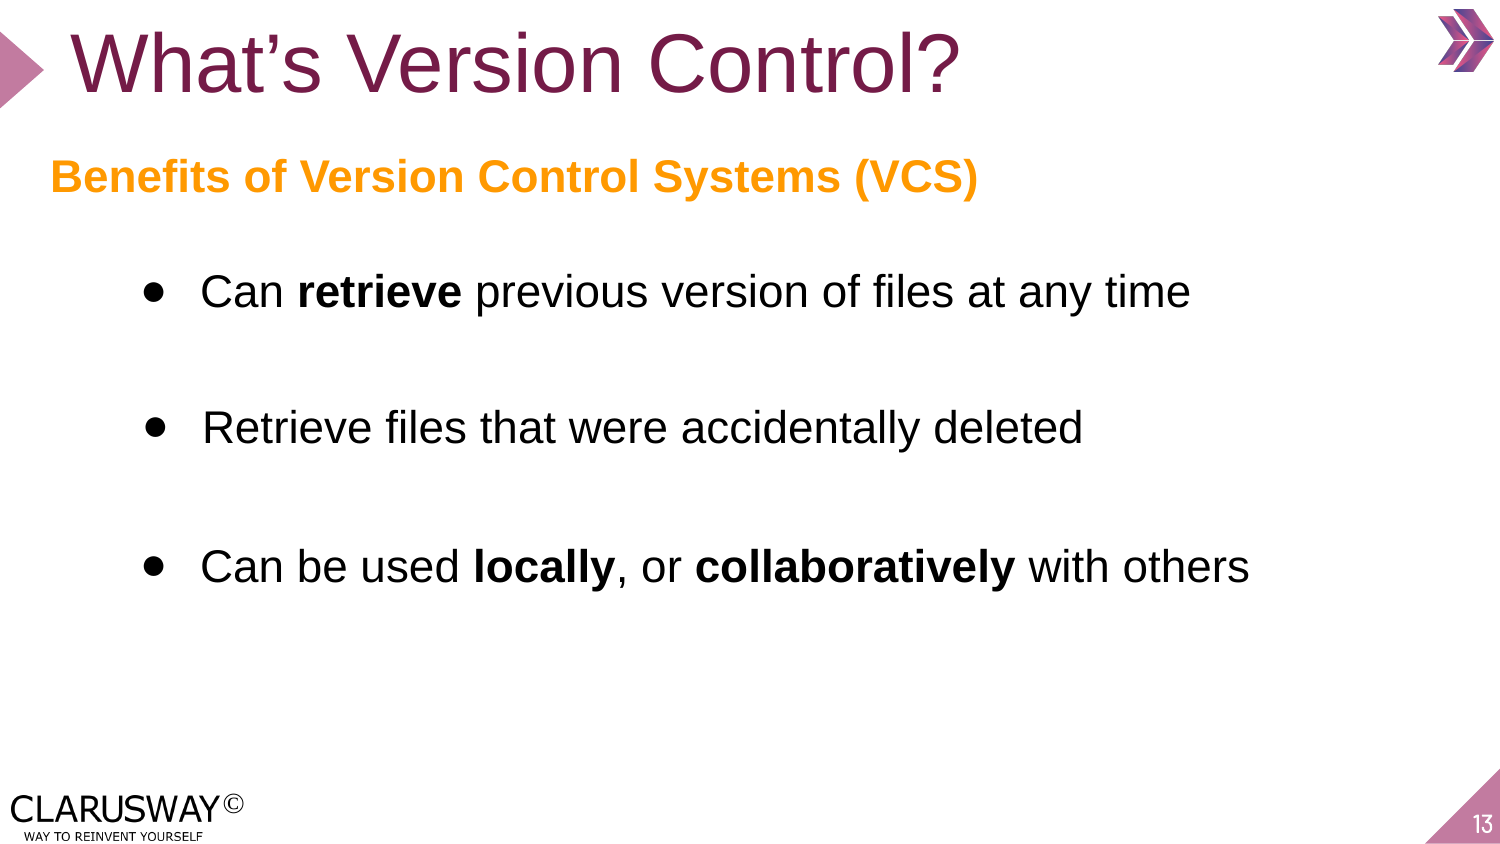

# What’s Version Control?
Benefits of Version Control Systems (VCS)
Can retrieve previous version of files at any time
Retrieve files that were accidentally deleted
Can be used locally, or collaboratively with others
13